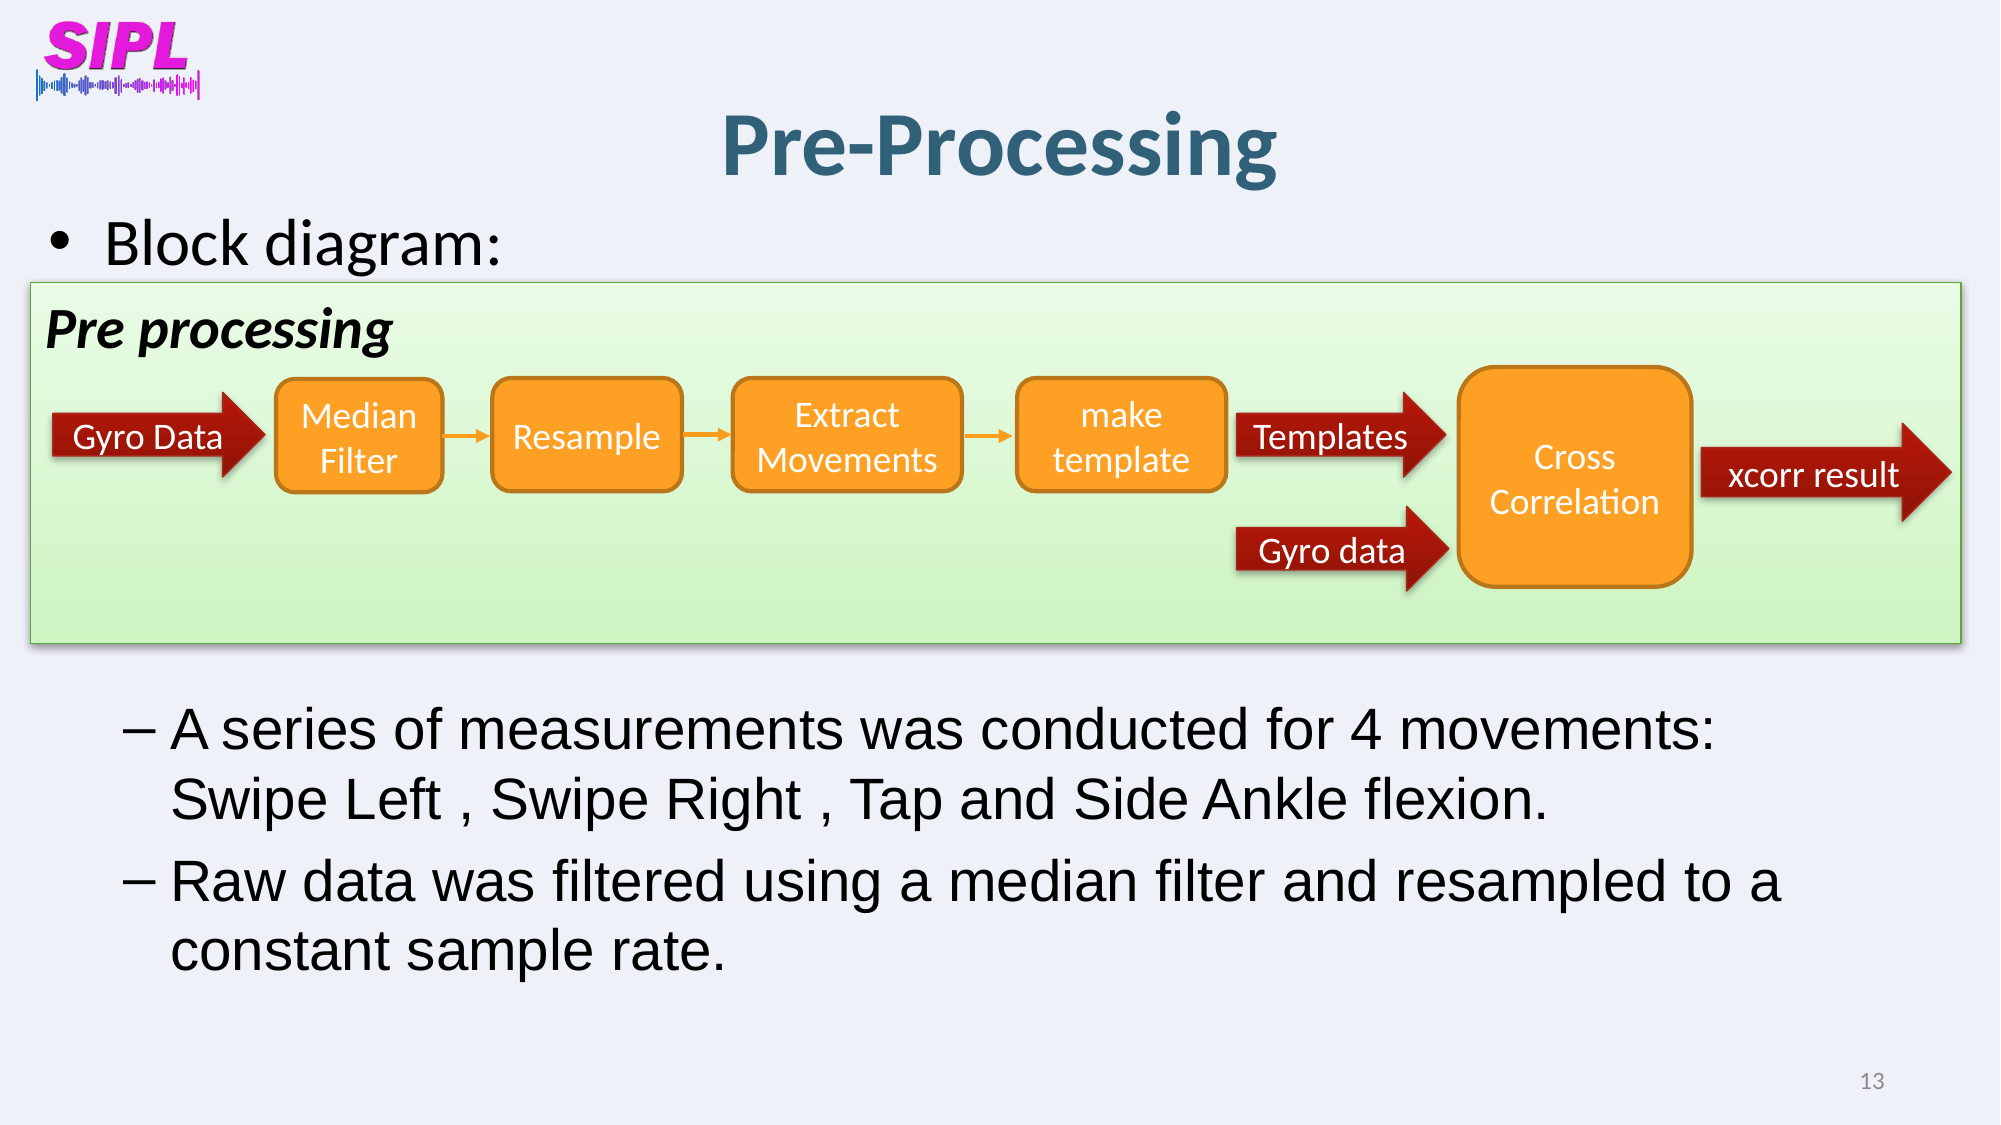

# Pre-Processing
Block diagram:
A series of measurements was conducted for 4 movements: Swipe Left , Swipe Right , Tap and Side Ankle flexion.
Raw data was filtered using a median filter and resampled to a constant sample rate.

Pre processing
Cross Correlation
Resample
Extract Movements
make template
Median Filter
Gyro Data
Templates
xcorr result
Gyro data
13